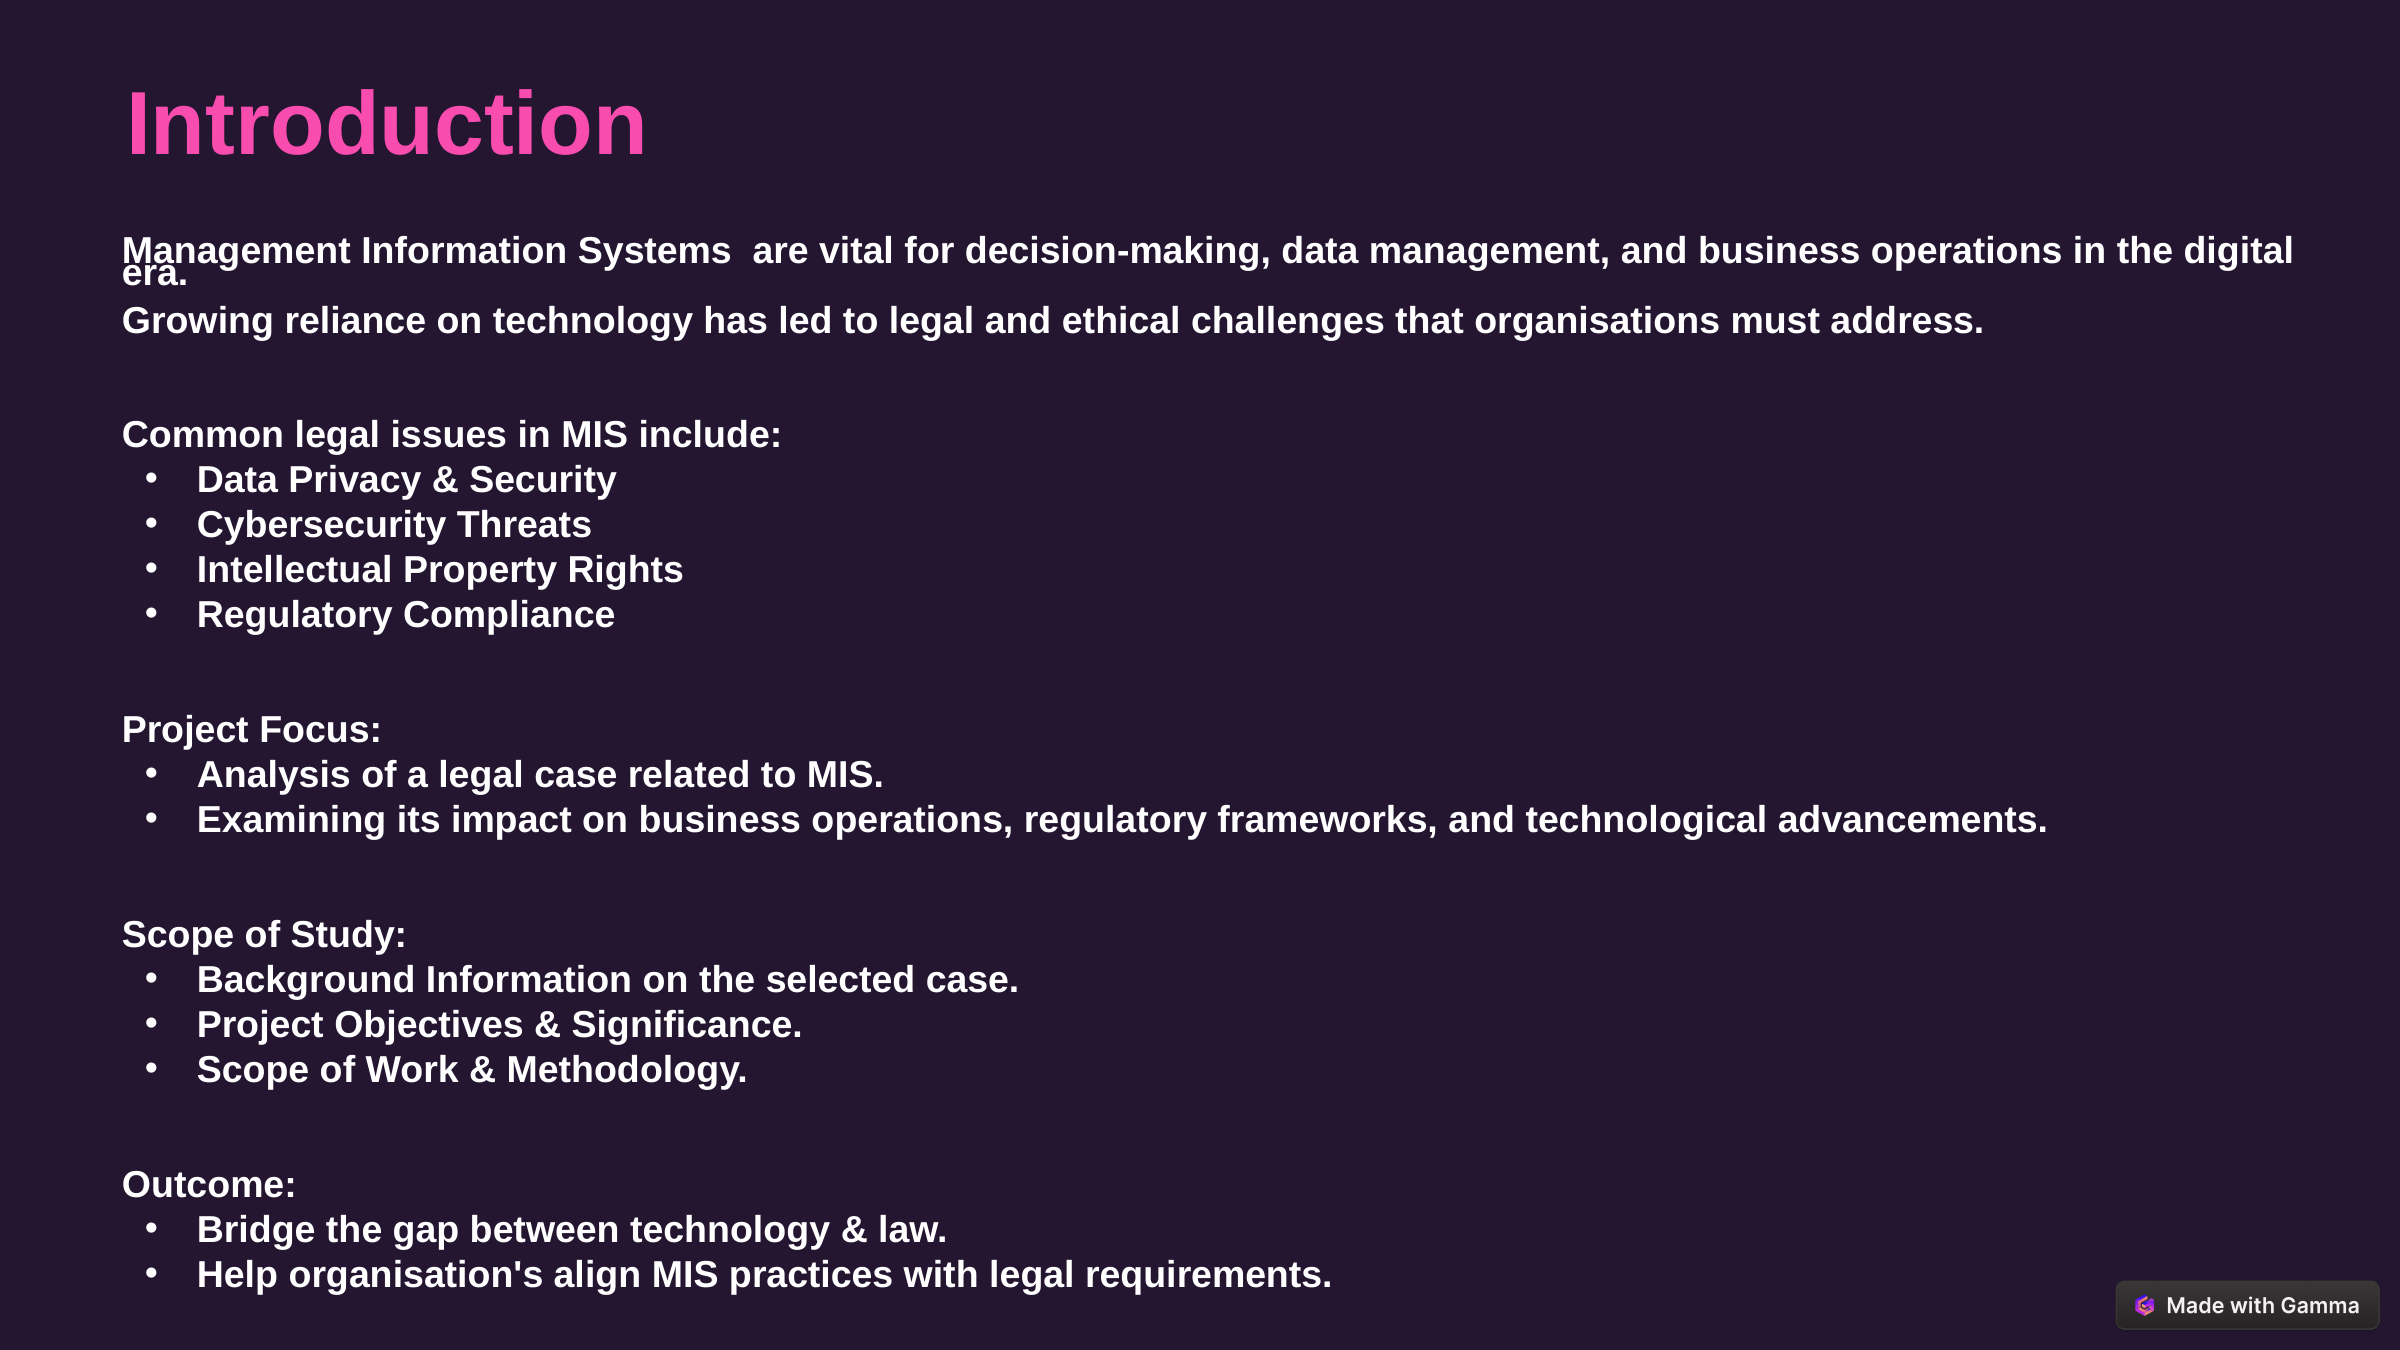

Introduction
Management Information Systems  are vital for decision-making, data management, and business operations in the digital era.
Growing reliance on technology has led to legal and ethical challenges that organisations must address.

Common legal issues in MIS include:
Data Privacy & Security
Cybersecurity Threats
Intellectual Property Rights
Regulatory Compliance

Project Focus:
Analysis of a legal case related to MIS.
Examining its impact on business operations, regulatory frameworks, and technological advancements.

Scope of Study:
Background Information on the selected case.
Project Objectives & Significance.
Scope of Work & Methodology.

Outcome:
Bridge the gap between technology & law.
Help organisation's align MIS practices with legal requirements.